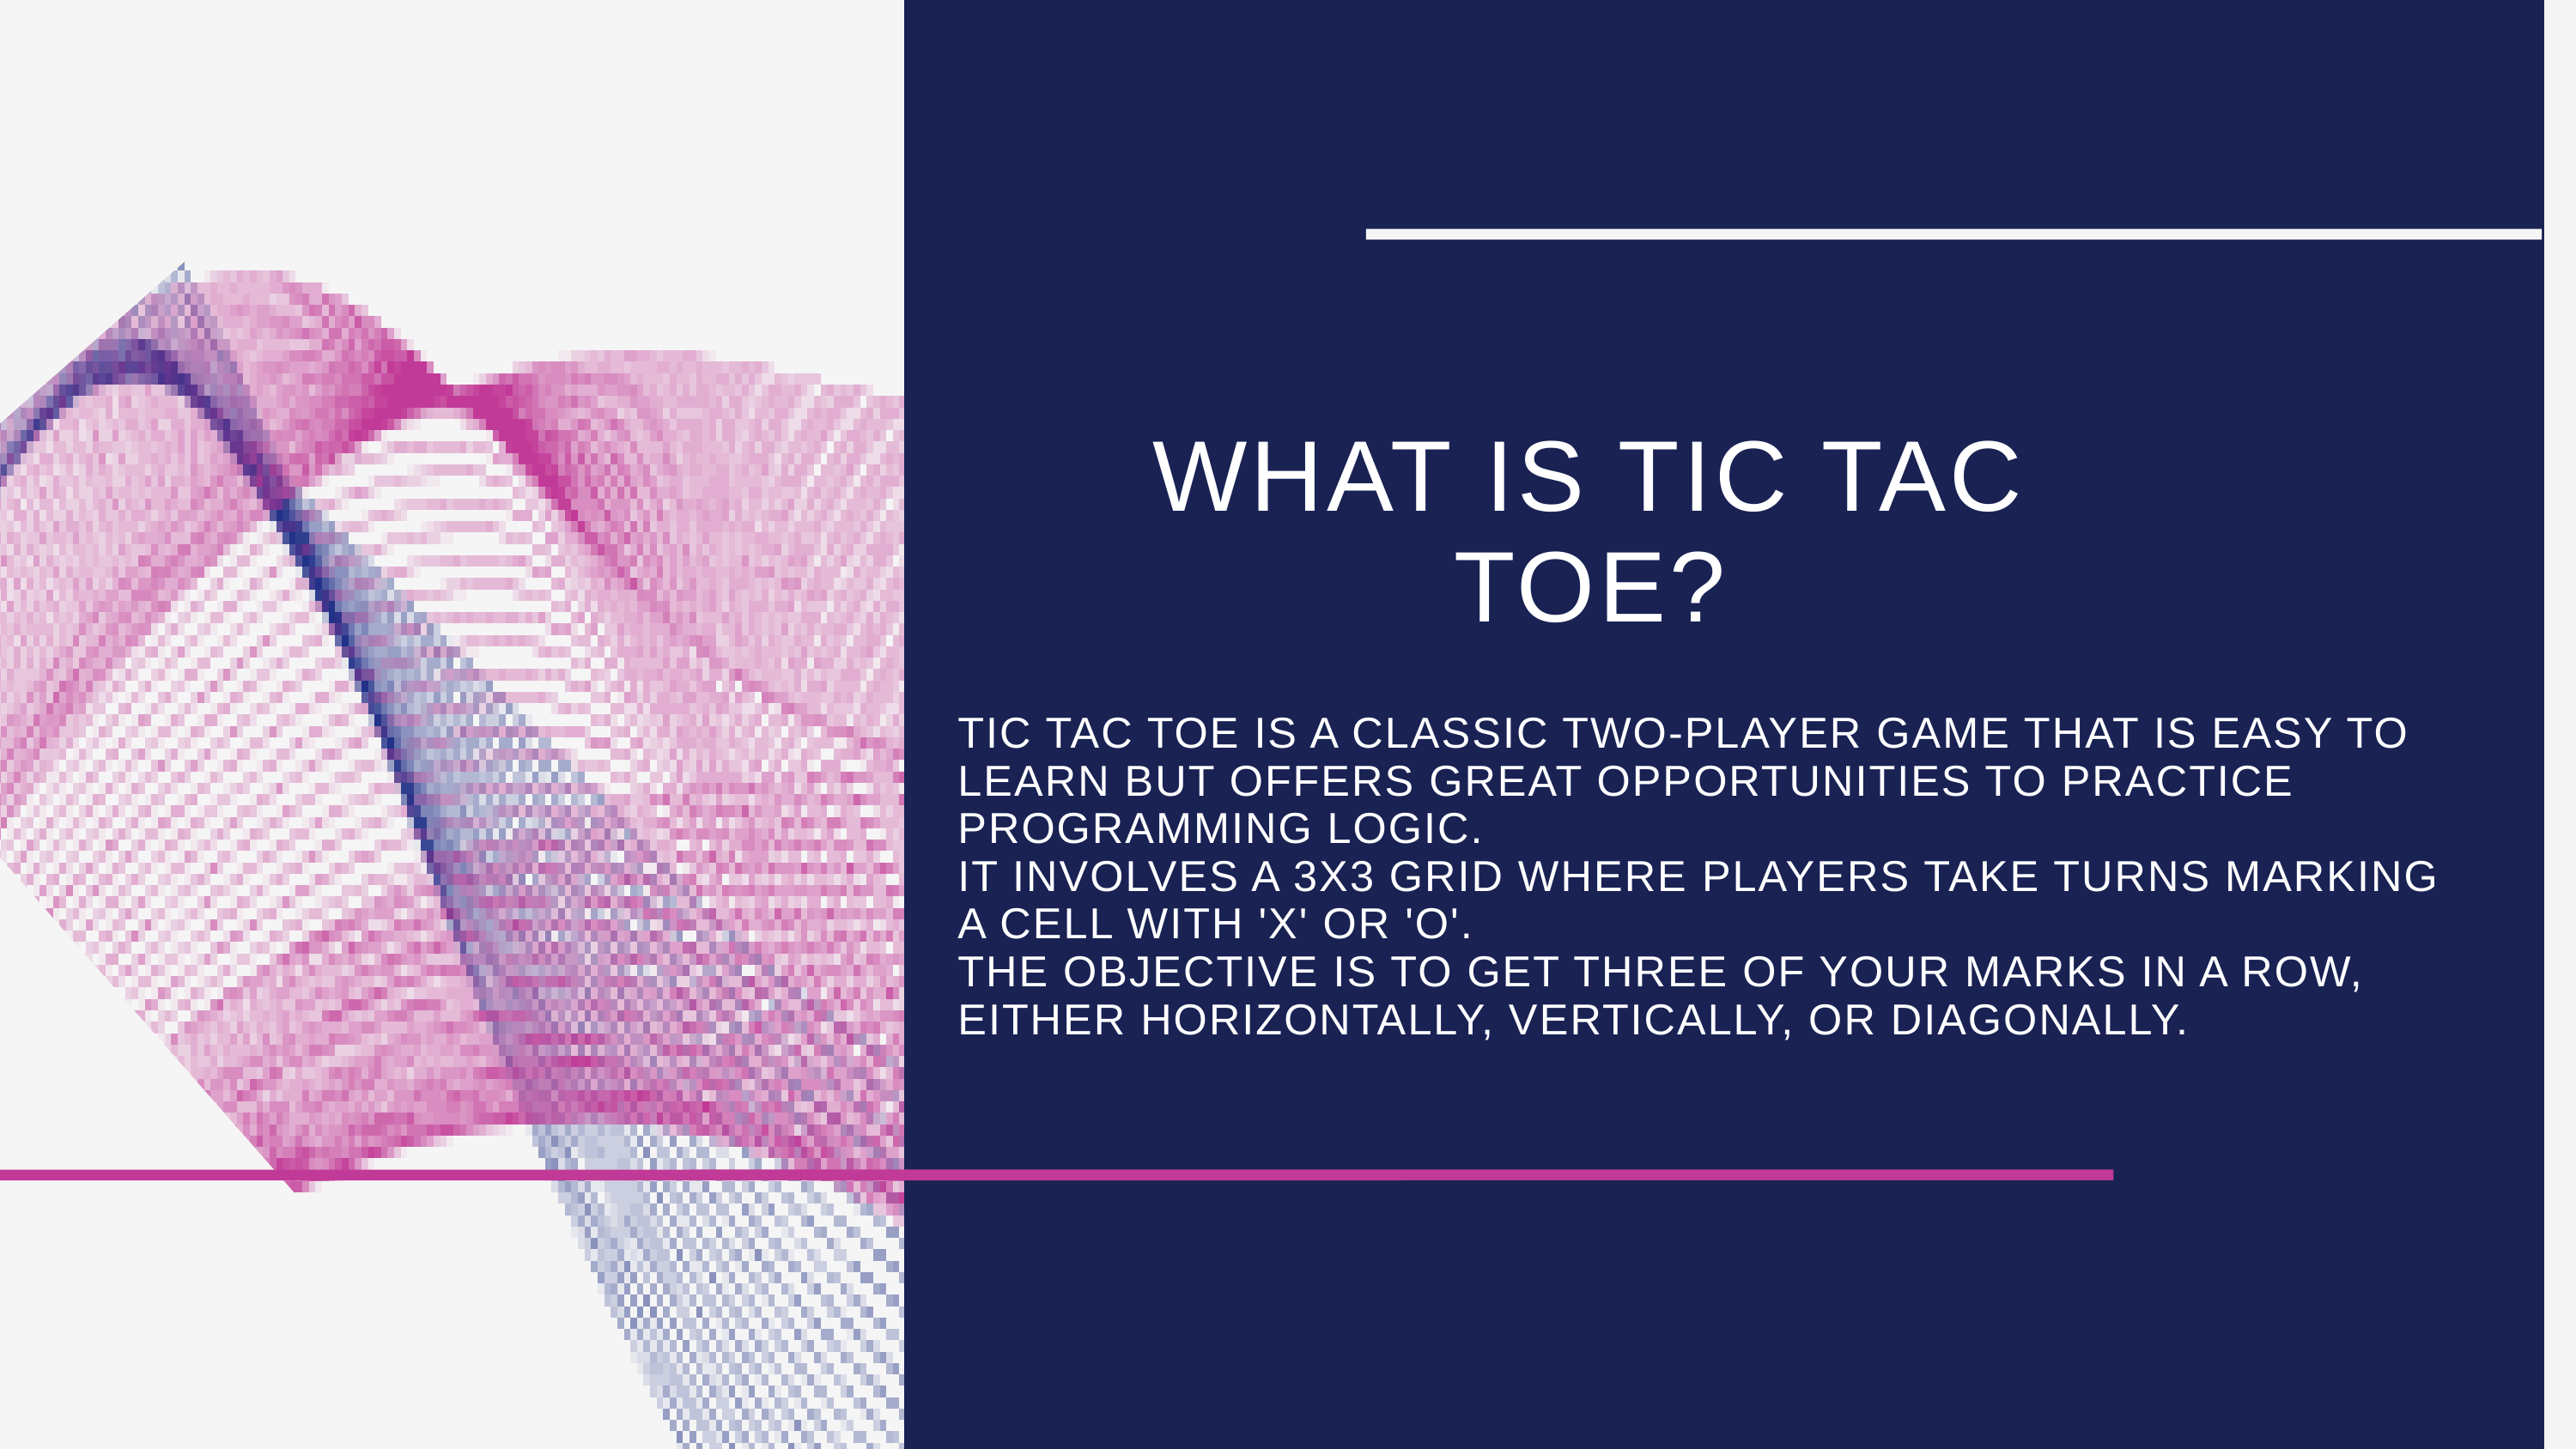

WHAT IS TIC TAC TOE?

TIC TAC TOE IS A CLASSIC TWO-PLAYER GAME THAT IS EASY TO LEARN BUT OFFERS GREAT OPPORTUNITIES TO PRACTICE  PROGRAMMING LOGIC.
IT INVOLVES A 3X3 GRID WHERE PLAYERS TAKE TURNS MARKING A CELL WITH 'X' OR 'O'.
THE OBJECTIVE IS TO GET THREE OF YOUR MARKS IN A ROW, EITHER HORIZONTALLY, VERTICALLY, OR DIAGONALLY.